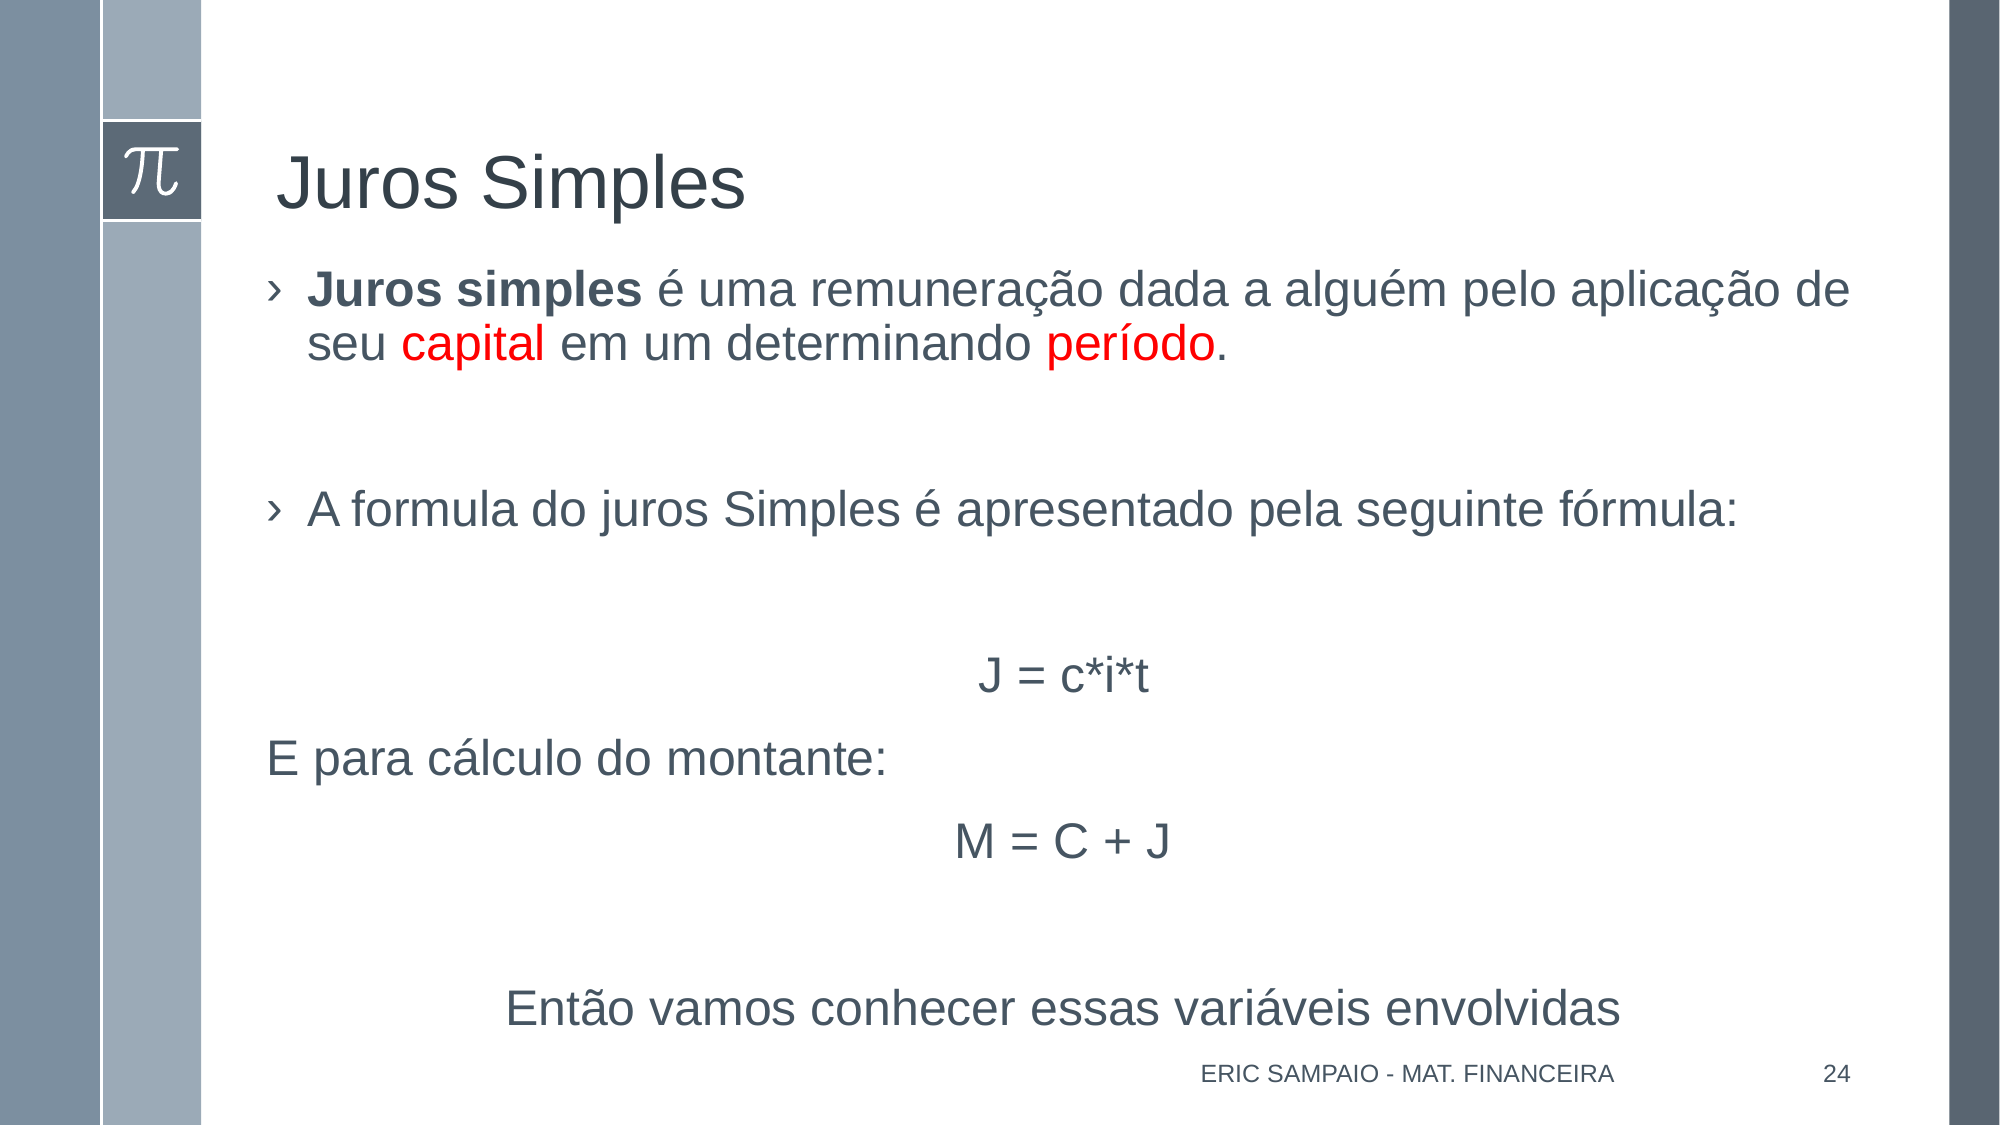

# Juros Simples
Juros simples é uma remuneração dada a alguém pelo aplicação de seu capital em um determinando período.

A formula do juros Simples é apresentado pela seguinte fórmula:

J = c*i*t
E para cálculo do montante:
M = C + J

Então vamos conhecer essas variáveis envolvidas
Eric Sampaio - Mat. Financeira
24